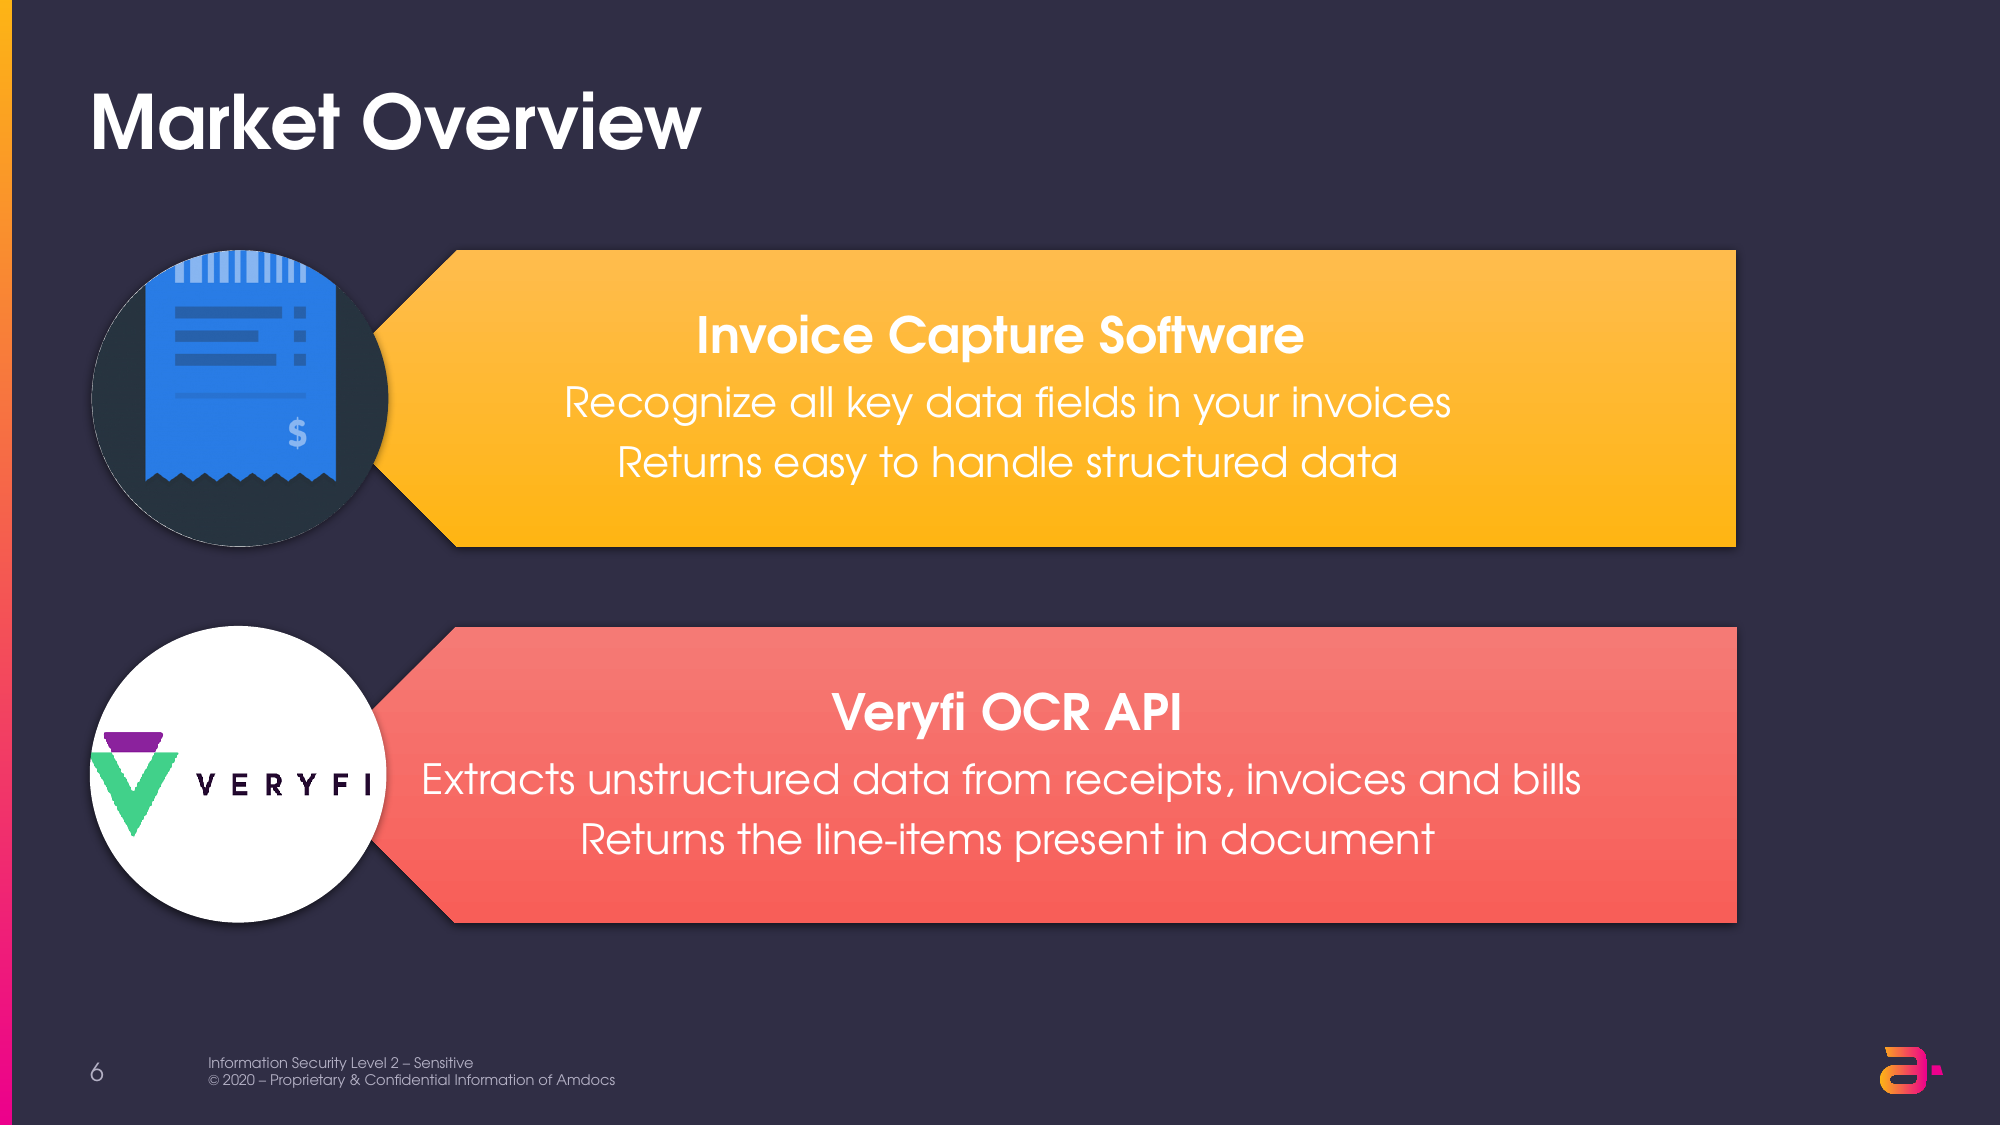

# Market Overview
Invoice Capture Software
Recognize all key data fields in your invoices
Returns easy to handle structured data
Veryfi OCR API
Extracts unstructured data from receipts, invoices and bills
Returns the line-items present in document